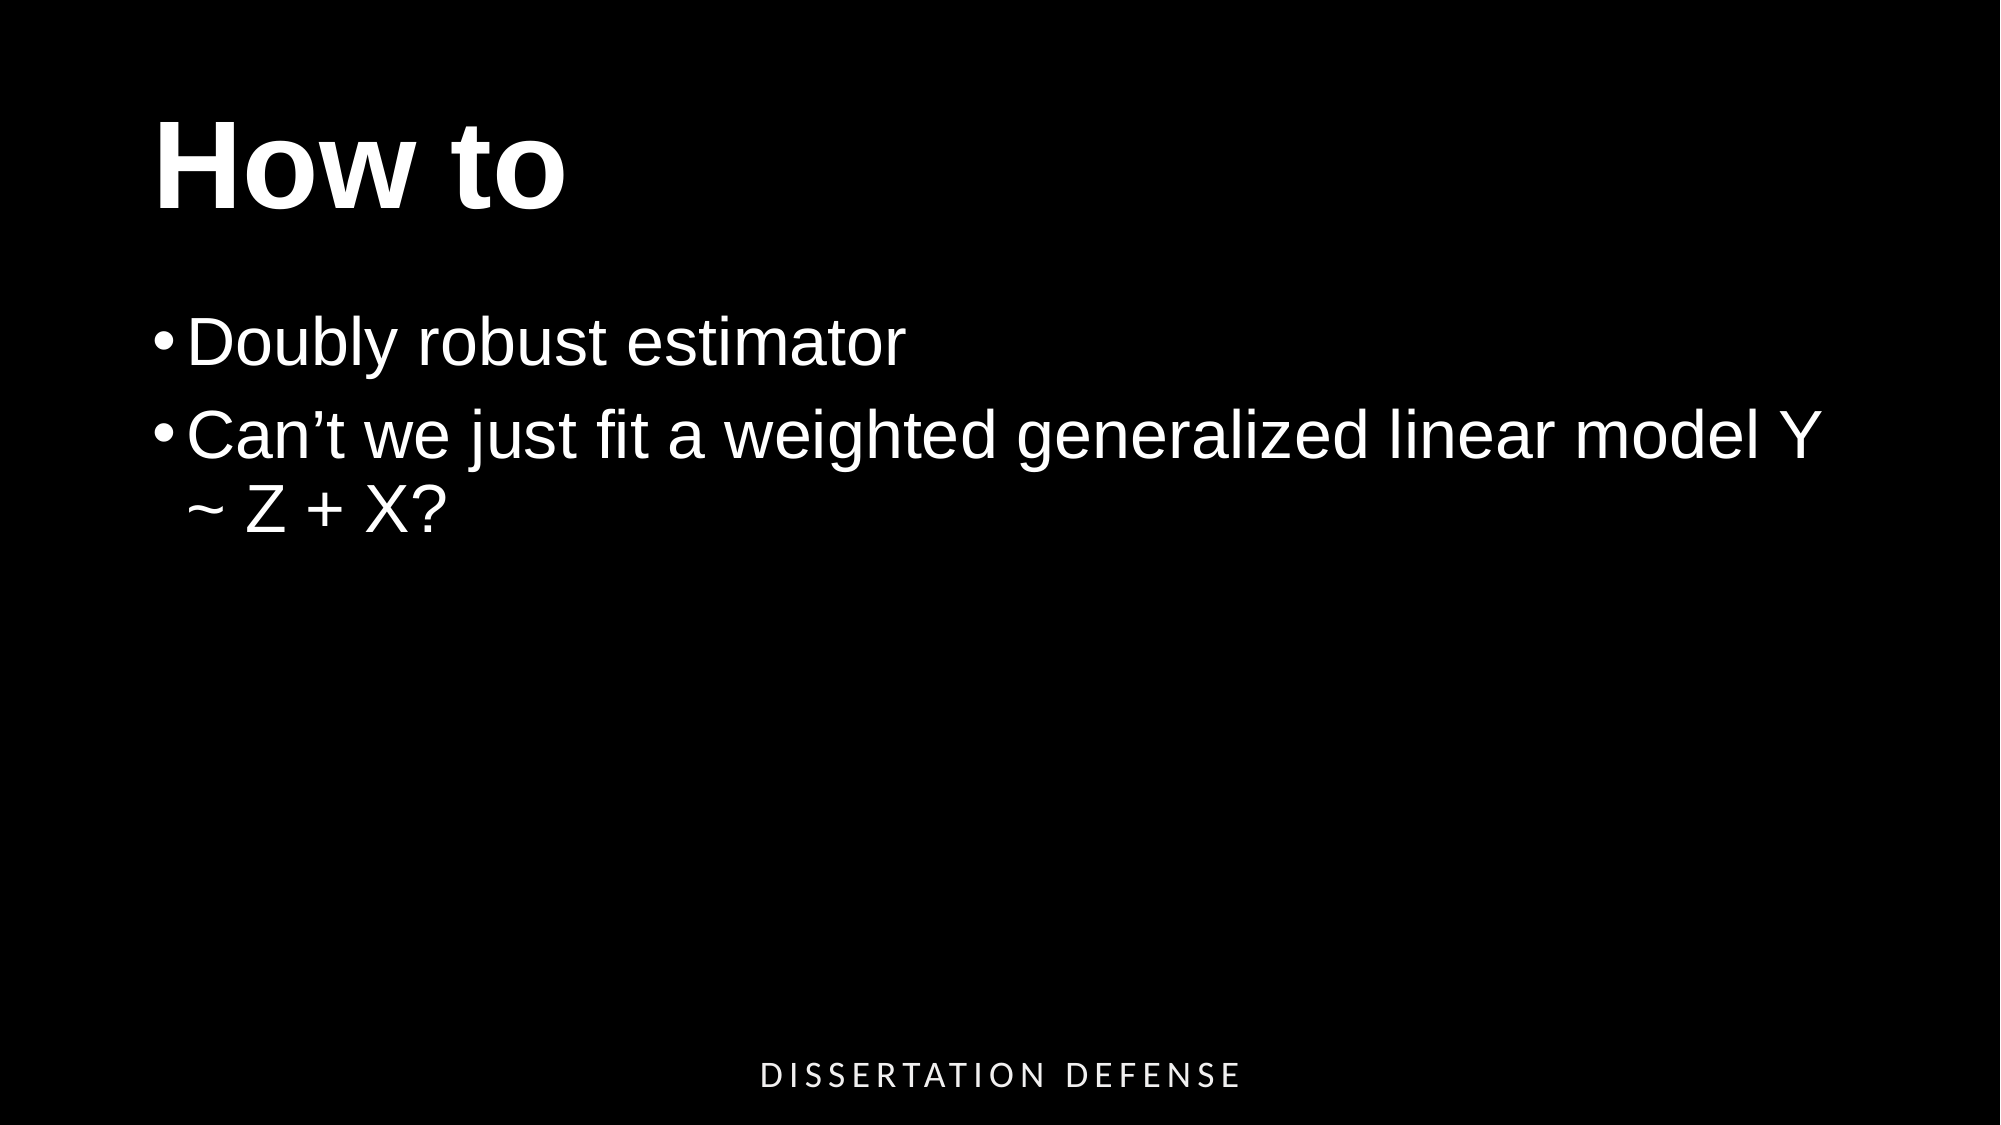

# How to
Doubly robust estimator
Can’t we just fit a weighted generalized linear model Y ~ Z + X?